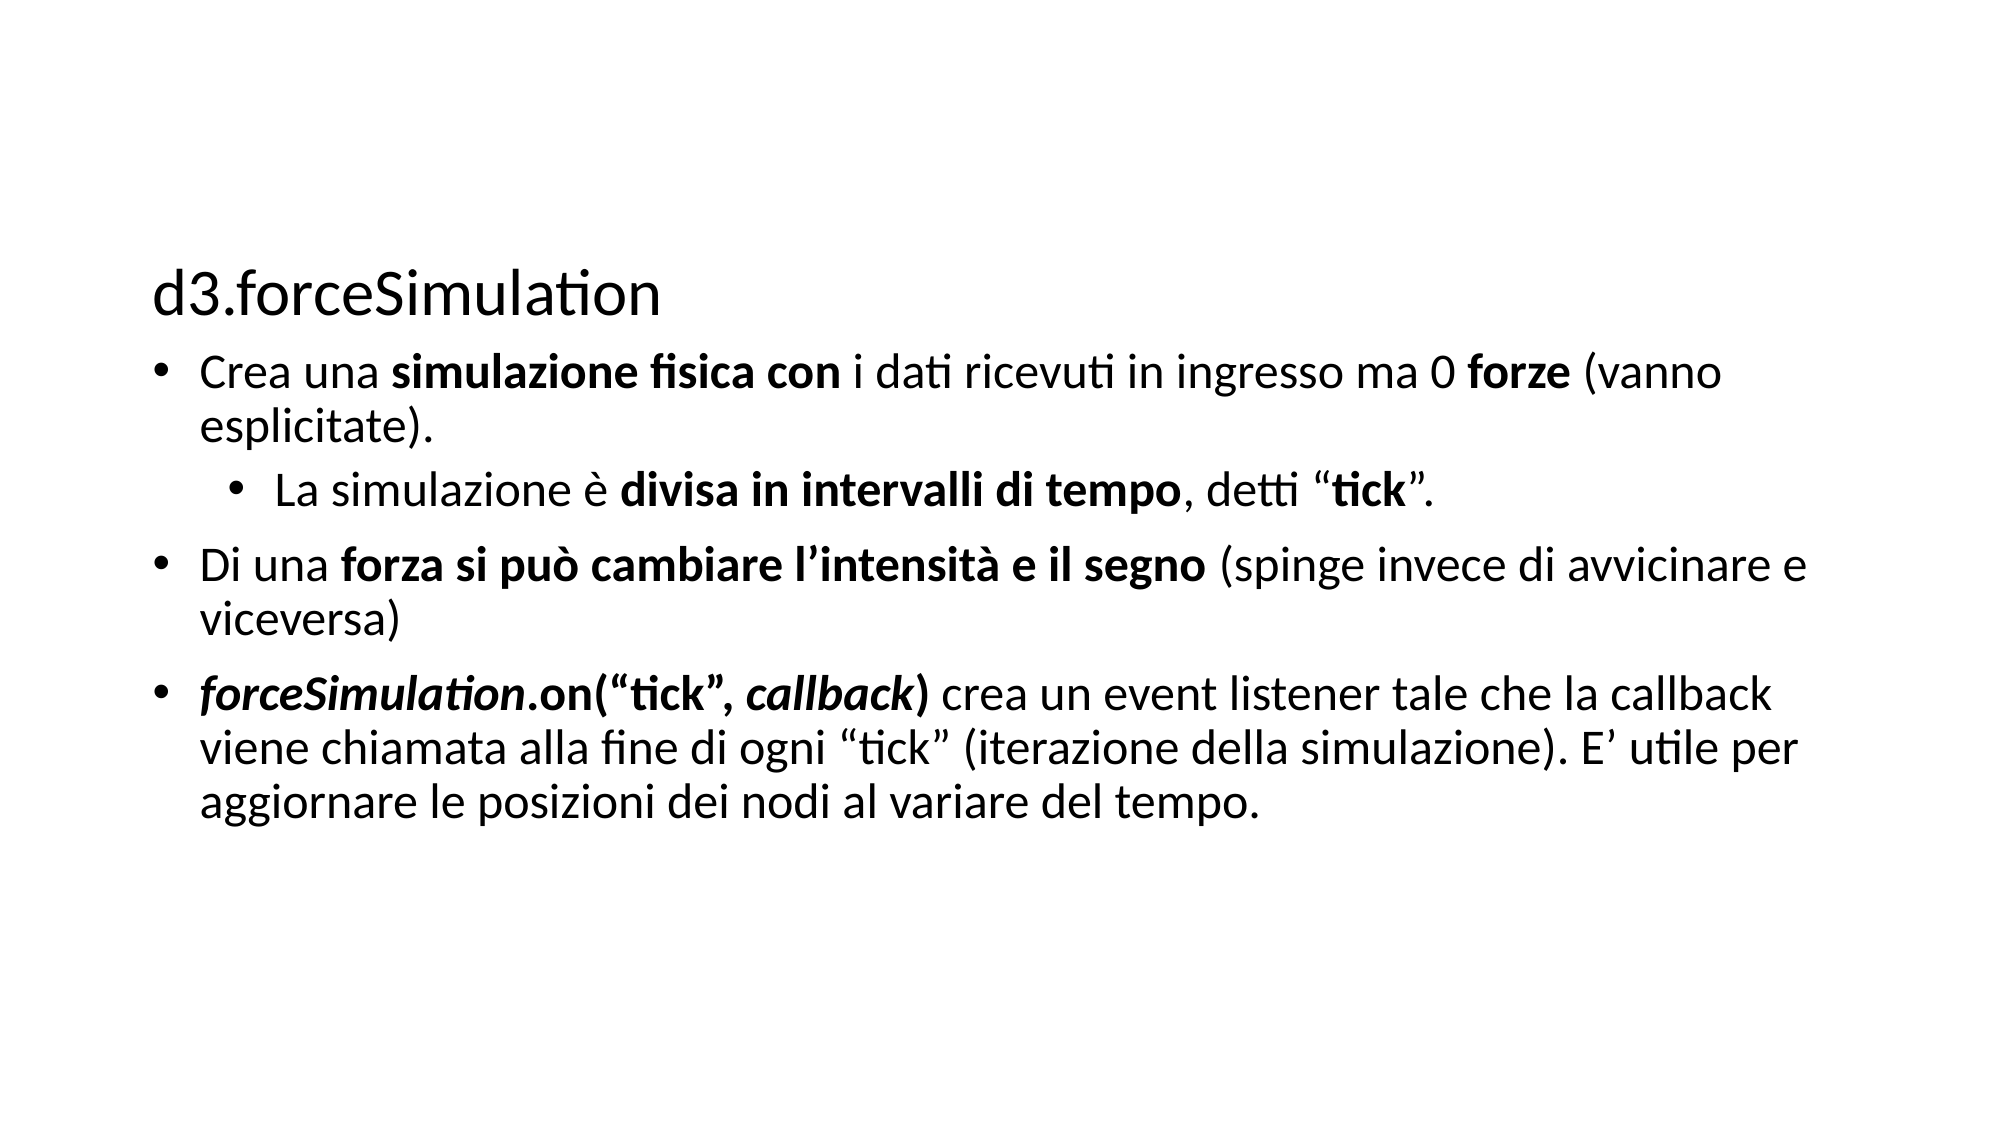

# d3.forceSimulation
Crea una simulazione fisica con i dati ricevuti in ingresso ma 0 forze (vanno esplicitate).
La simulazione è divisa in intervalli di tempo, detti “tick”.
Di una forza si può cambiare l’intensità e il segno (spinge invece di avvicinare e viceversa)
forceSimulation.on(“tick”, callback) crea un event listener tale che la callback viene chiamata alla fine di ogni “tick” (iterazione della simulazione). E’ utile per aggiornare le posizioni dei nodi al variare del tempo.